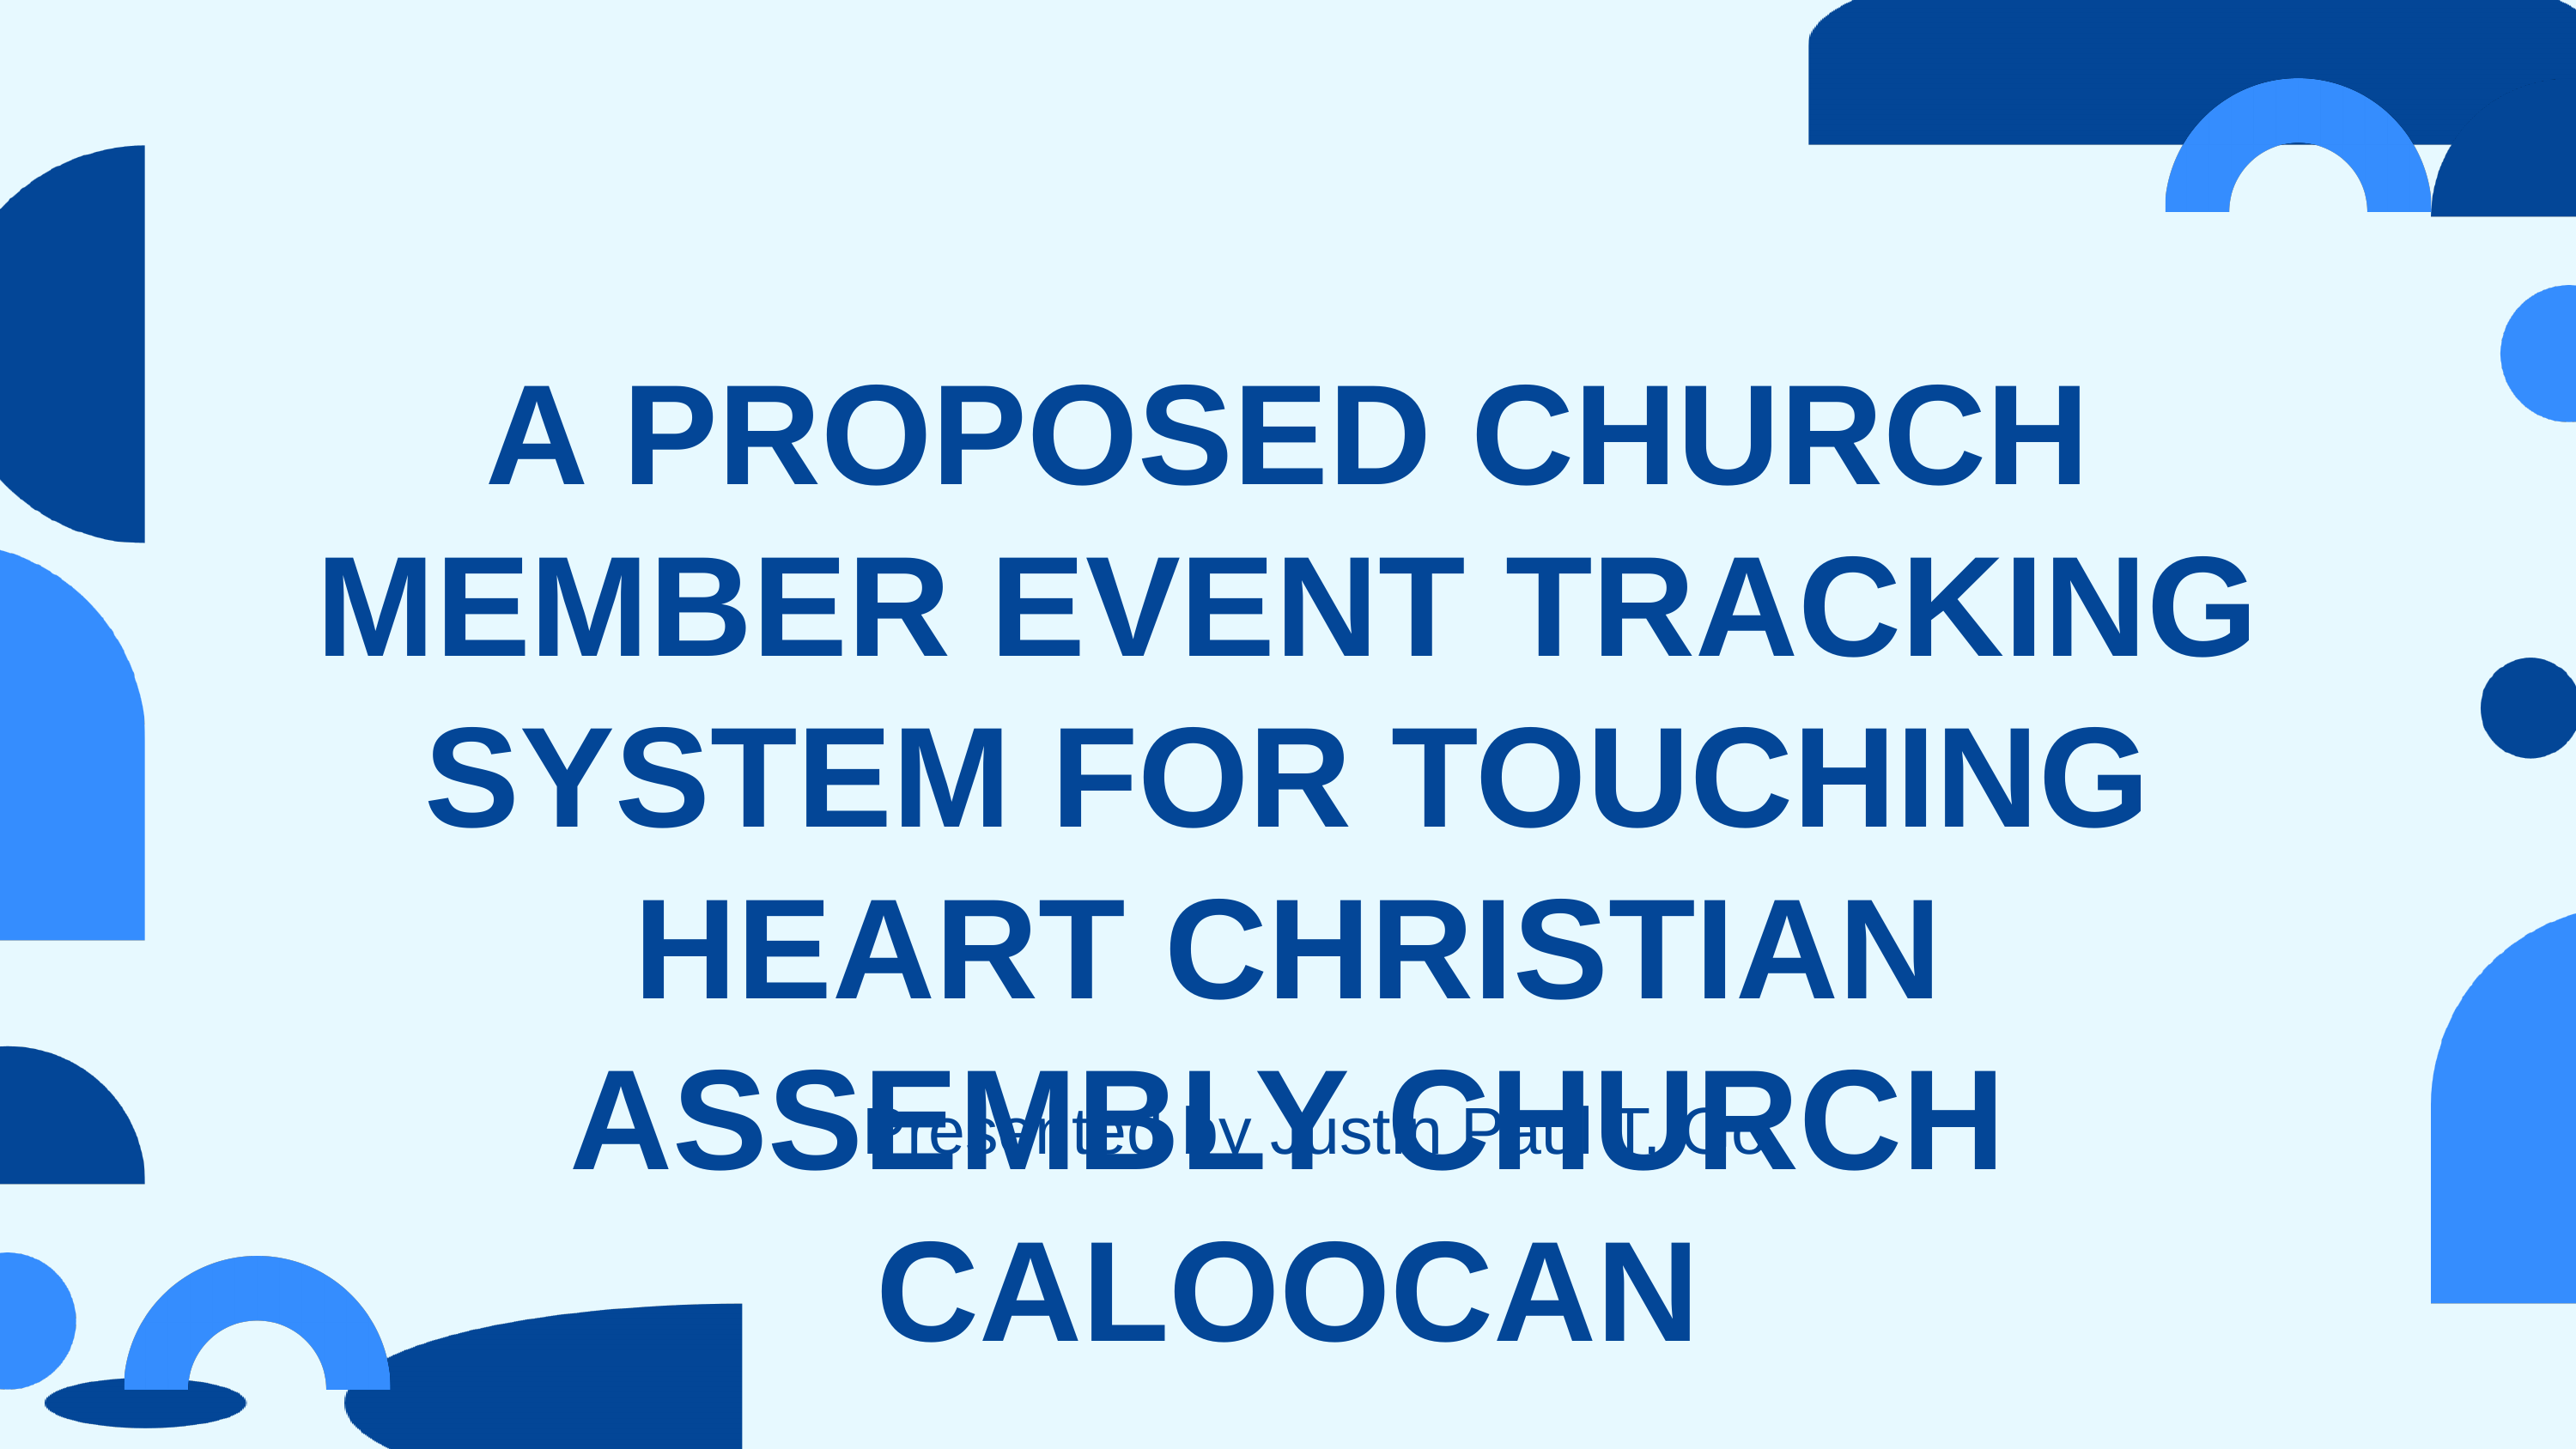

A PROPOSED CHURCH MEMBER EVENT TRACKING SYSTEM FOR TOUCHING HEART CHRISTIAN ASSEMBLY CHURCH CALOOCAN

Presented by Justin Paul T. Go